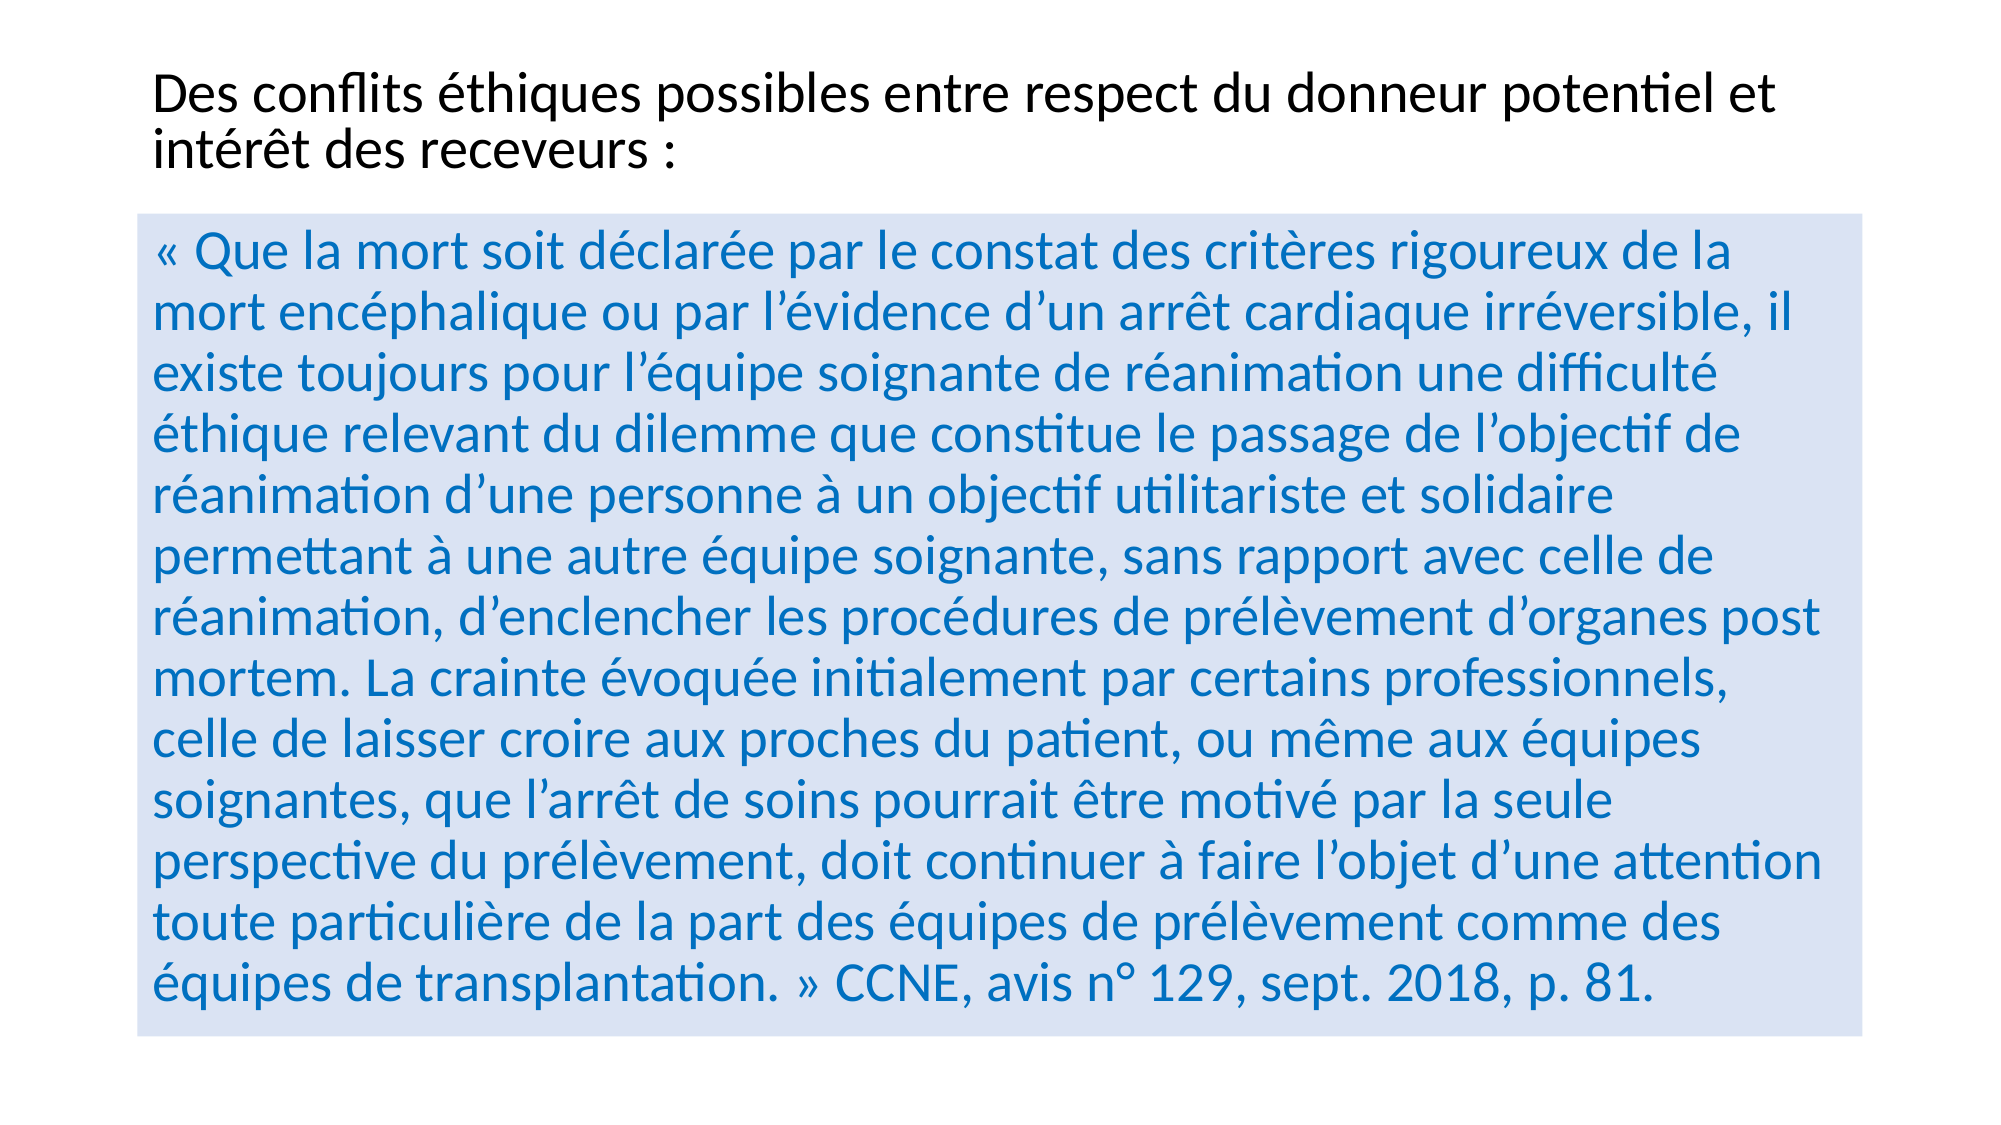

Des conflits éthiques possibles entre respect du donneur potentiel et intérêt des receveurs :
« Que la mort soit déclarée par le constat des critères rigoureux de la mort encéphalique ou par l’évidence d’un arrêt cardiaque irréversible, il existe toujours pour l’équipe soignante de réanimation une difficulté éthique relevant du dilemme que constitue le passage de l’objectif de réanimation d’une personne à un objectif utilitariste et solidaire permettant à une autre équipe soignante, sans rapport avec celle de réanimation, d’enclencher les procédures de prélèvement d’organes post mortem. La crainte évoquée initialement par certains professionnels, celle de laisser croire aux proches du patient, ou même aux équipes soignantes, que l’arrêt de soins pourrait être motivé par la seule perspective du prélèvement, doit continuer à faire l’objet d’une attention toute particulière de la part des équipes de prélèvement comme des équipes de transplantation. » CCNE, avis n° 129, sept. 2018, p. 81.